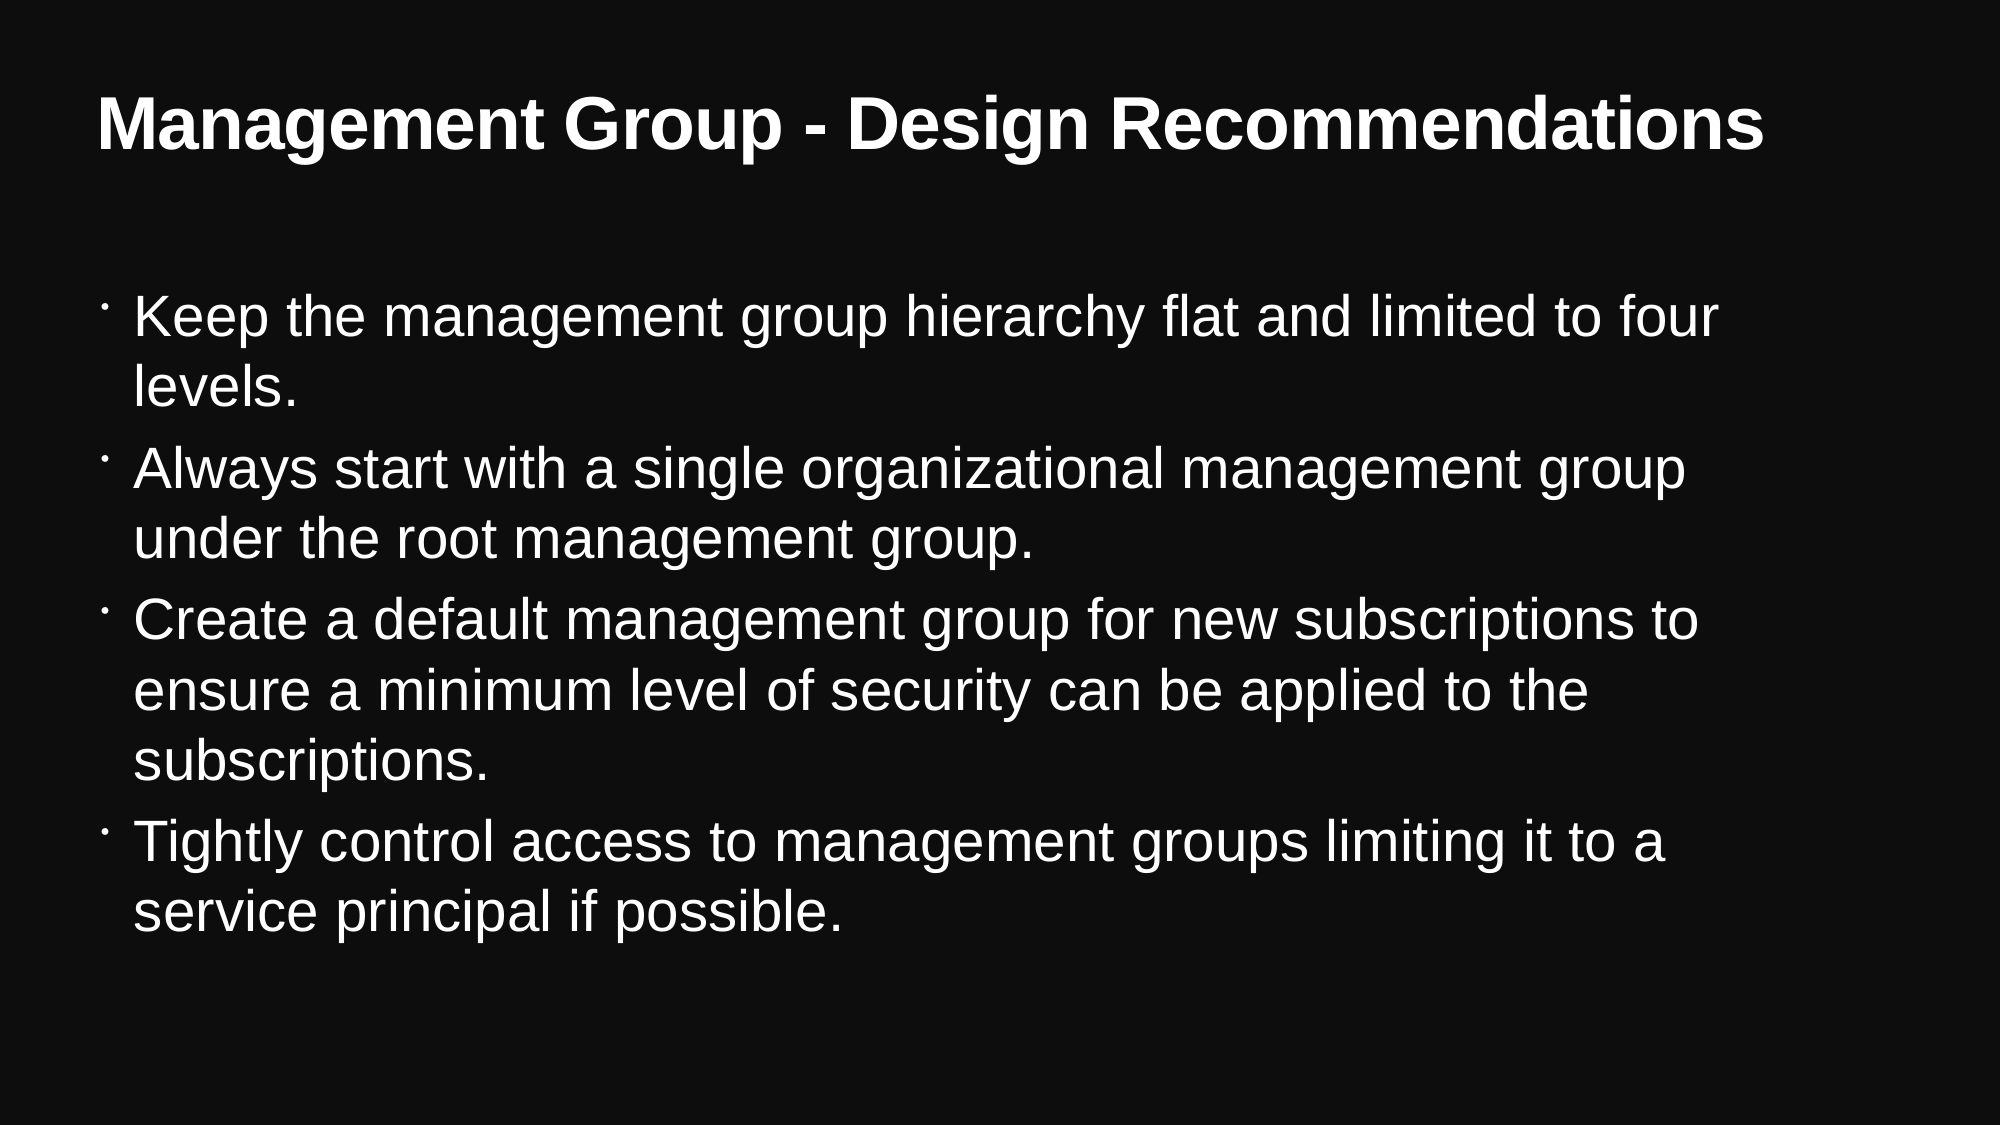

# Management Group - Design Recommendations
Keep the management group hierarchy flat and limited to four levels.
Always start with a single organizational management group under the root management group.
Create a default management group for new subscriptions to ensure a minimum level of security can be applied to the subscriptions.
Tightly control access to management groups limiting it to a service principal if possible.